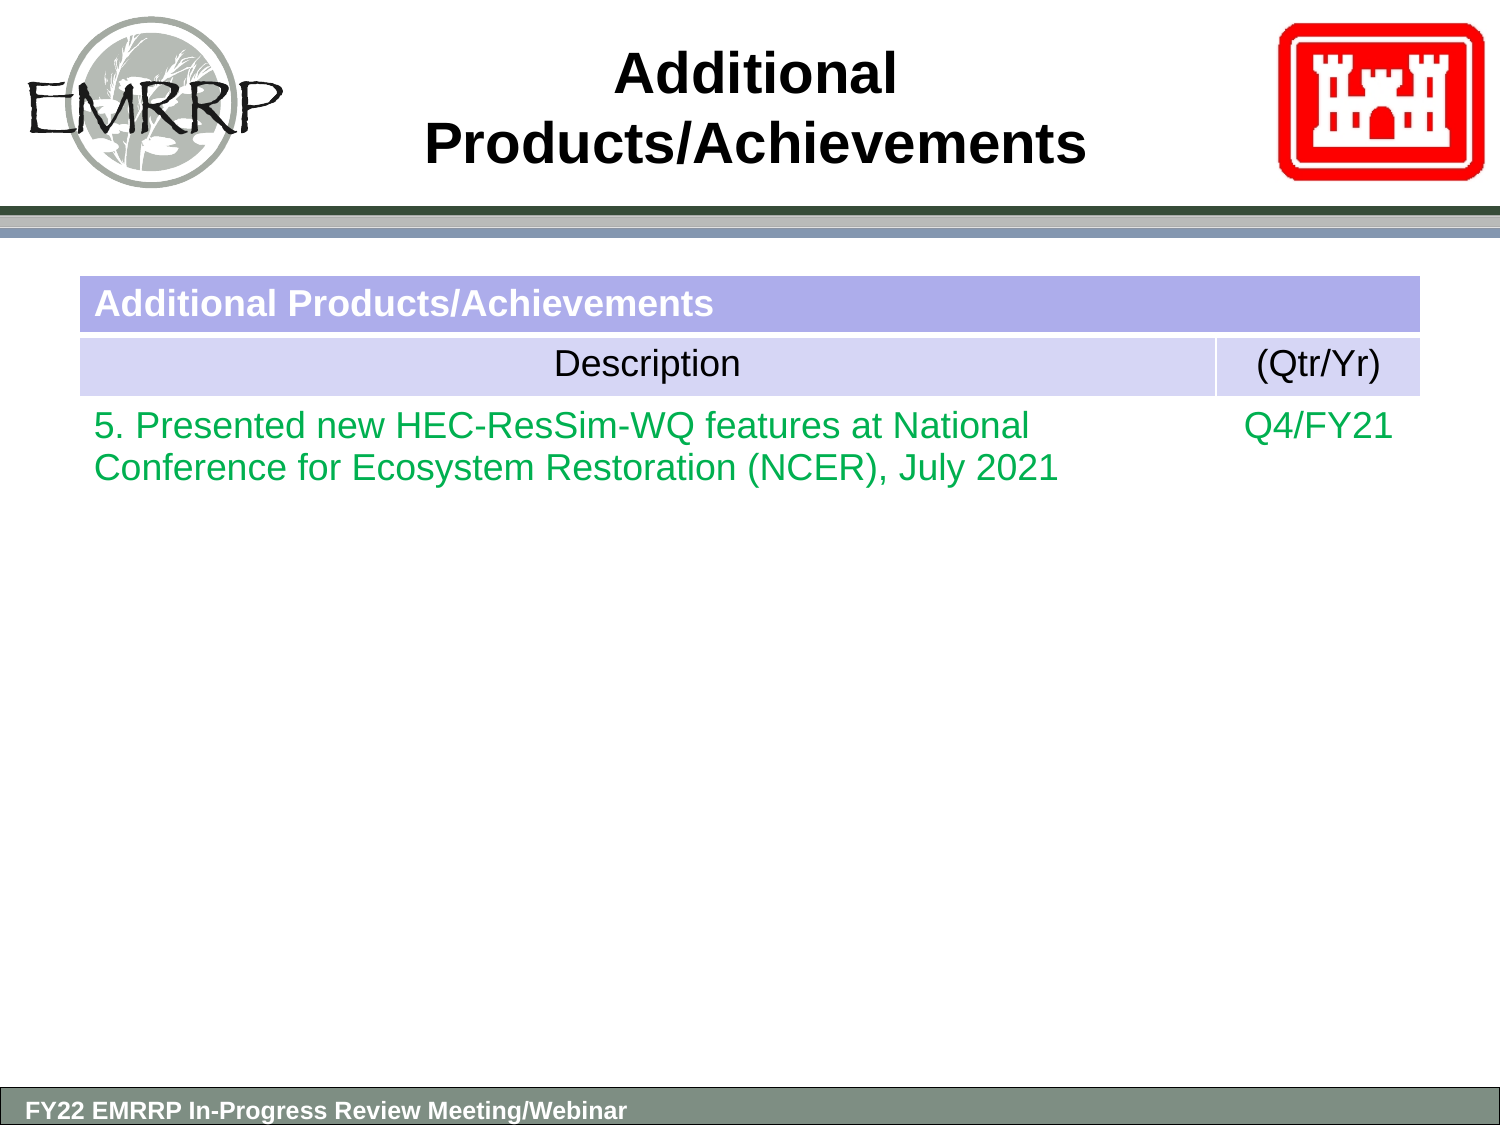

# Additional Products/Achievements
| Additional Products/Achievements |  |
| --- | --- |
| Description | (Qtr/Yr) |
| 5. Presented new HEC-ResSim-WQ features at National Conference for Ecosystem Restoration (NCER), July 2021 | Q4/FY21 |